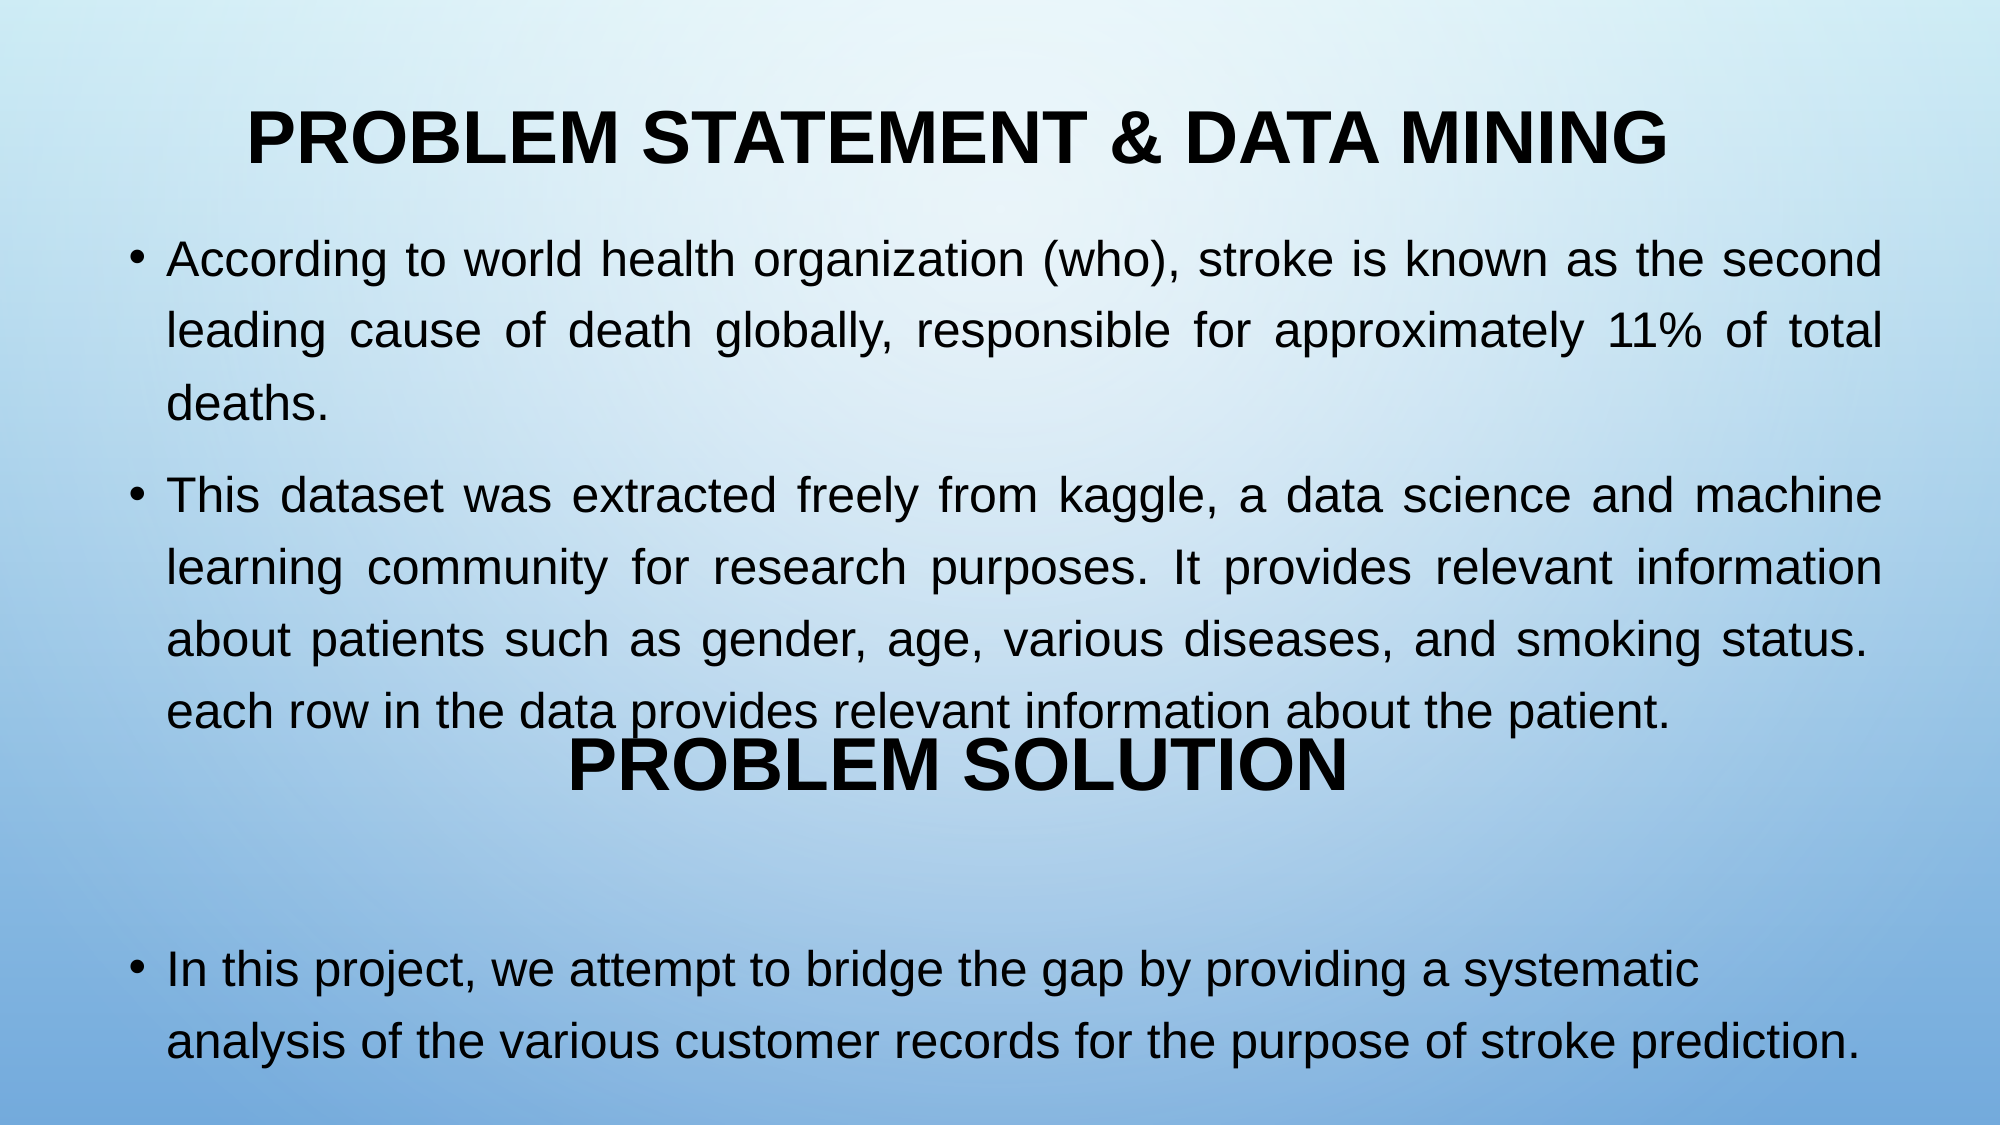

# Problem Statement & Data mining
According to world health organization (who), stroke is known as the second leading cause of death globally, responsible for approximately 11% of total deaths.
This dataset was extracted freely from kaggle, a data science and machine learning community for research purposes. It provides relevant information about patients such as gender, age, various diseases, and smoking status.  each row in the data provides relevant information about the patient.

In this project, we attempt to bridge the gap by providing a systematic analysis of the various customer records for the purpose of stroke prediction.

Problem SOLUTION